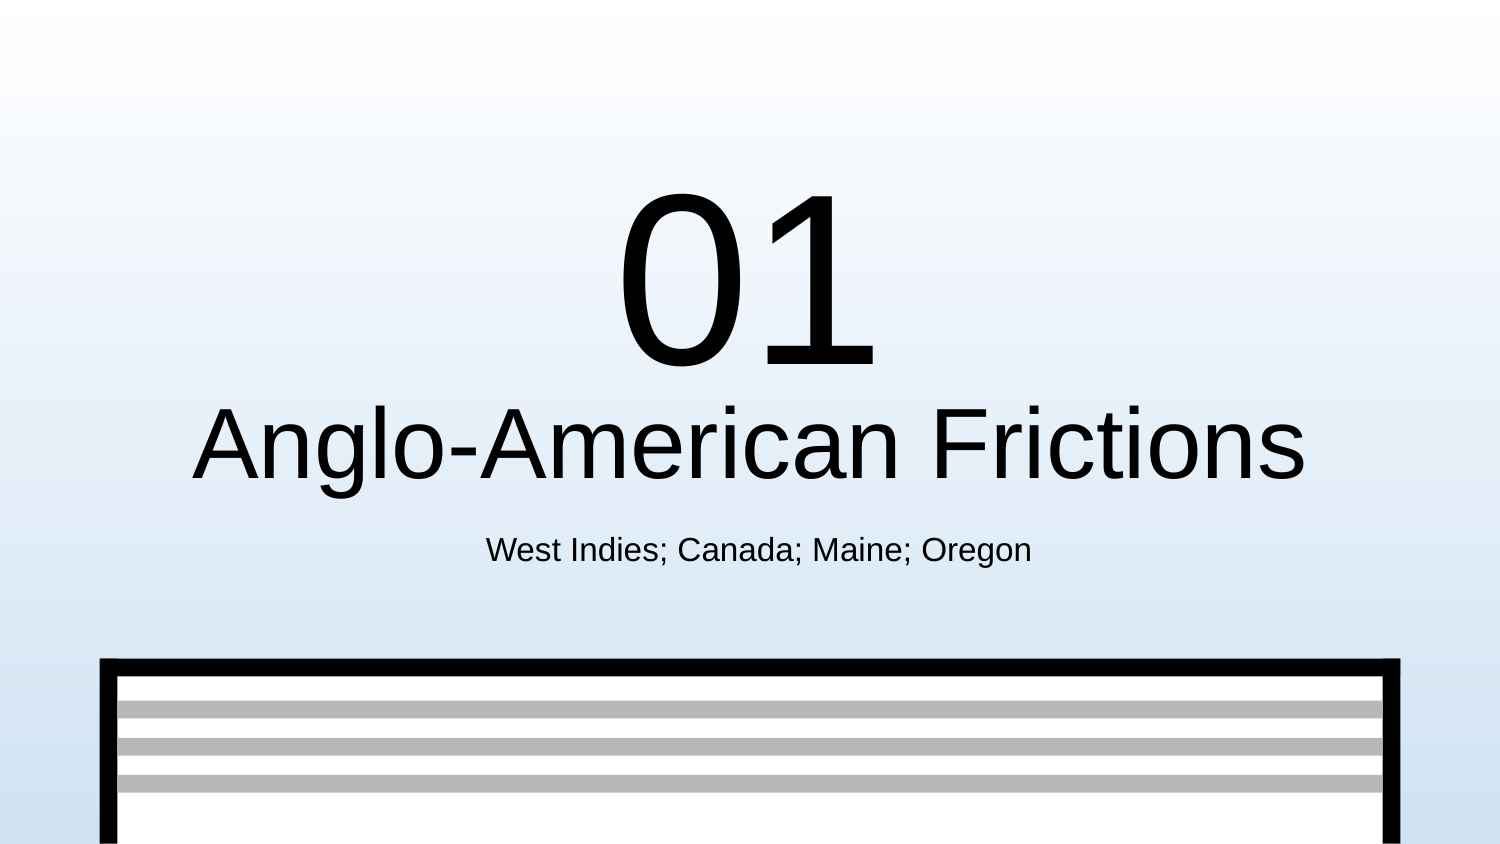

01
# Anglo-American Frictions
West Indies; Canada; Maine; Oregon